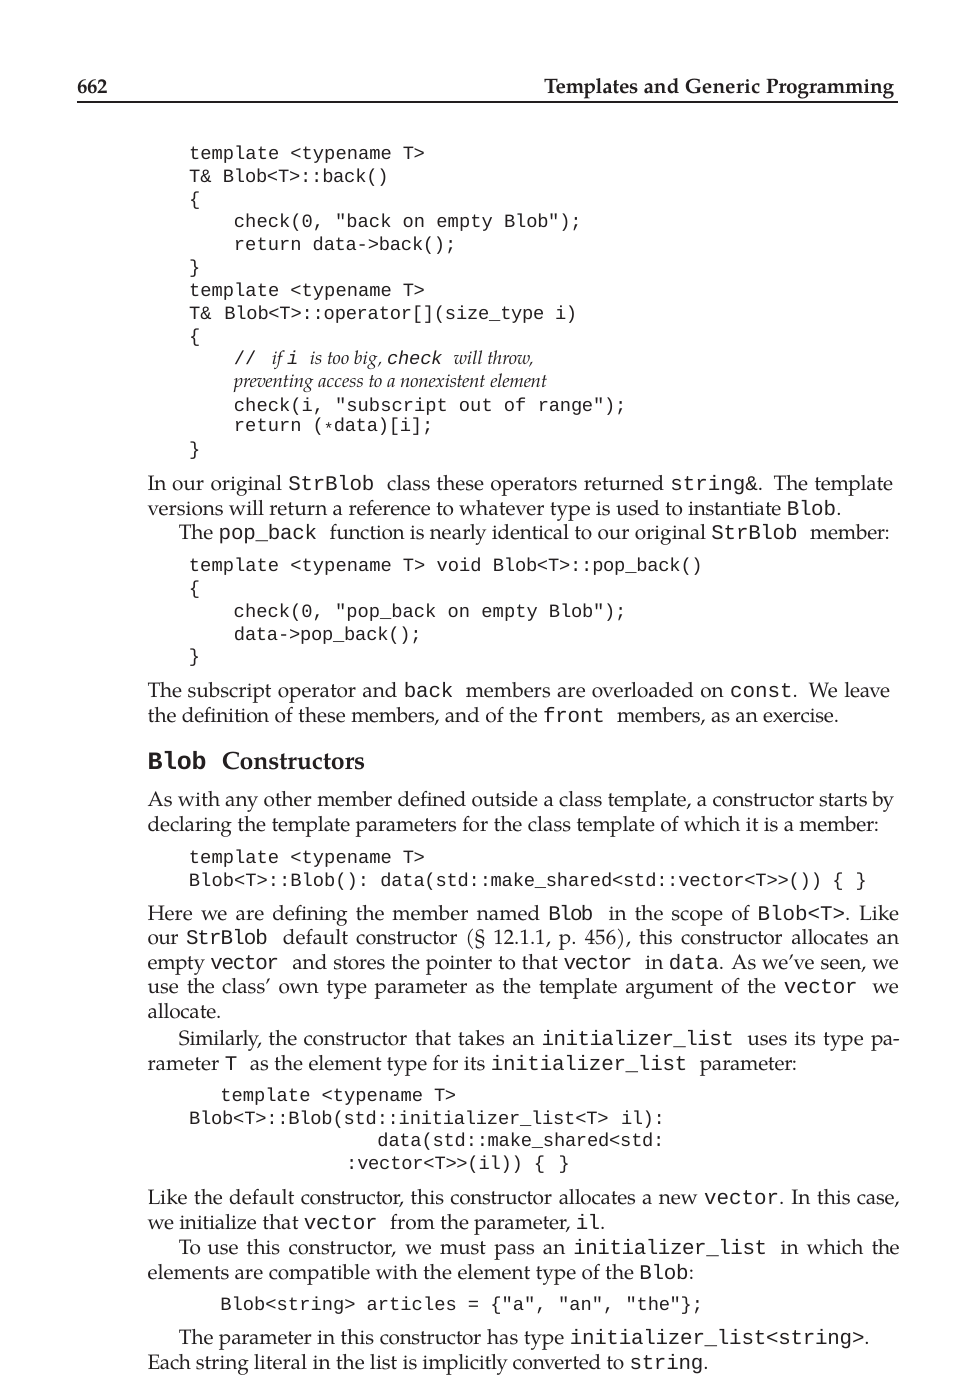

662
Templates and Generic Programming

template <typename T> T& Blob<T>::back()
{
check(0, "back on empty Blob"); return data->back();
}
template <typename T>
T& Blob<T>::operator[](size_type i)
{
// if i is too big, check will throw, preventing access to a nonexistent element
check(i, "subscript out of range"); return (*data)[i];
}
In our original StrBlob class these operators returned string&. The template versions will return a reference to whatever type is used to instantiate Blob.
The pop_back function is nearly identical to our original StrBlob member:
template <typename T> void Blob<T>::pop_back()
{
check(0, "pop_back on empty Blob"); data->pop_back();
}
The subscript operator and back members are overloaded on const. We leave the definition of these members, and of the front members, as an exercise.
Blob Constructors
As with any other member defined outside a class template, a constructor starts by declaring the template parameters for the class template of which it is a member:
template <typename T>
Blob<T>::Blob(): data(std::make_shared<std::vector<T>>()) { }
Here we are defining the member named Blob in the scope of Blob<T>. Like our StrBlob default constructor (§ 12.1.1, p. 456), this constructor allocates an empty vector and stores the pointer to that vector in data. As we’ve seen, we use the class’ own type parameter as the template argument of the vector we allocate.
Similarly, the constructor that takes an initializer_list uses its type pa- rameter T as the element type for its initializer_list parameter:
template <typename T> Blob<T>::Blob(std::initializer_list<T> il):
data(std::make_shared<std::vector<T>>(il)) { }
Like the default constructor, this constructor allocates a new vector. In this case, we initialize that vector from the parameter, il.
To use this constructor, we must pass an initializer_list in which the elements are compatible with the element type of the Blob:
Blob<string> articles = {"a", "an", "the"};
The parameter in this constructor has type initializer_list<string>. Each string literal in the list is implicitly converted to string.